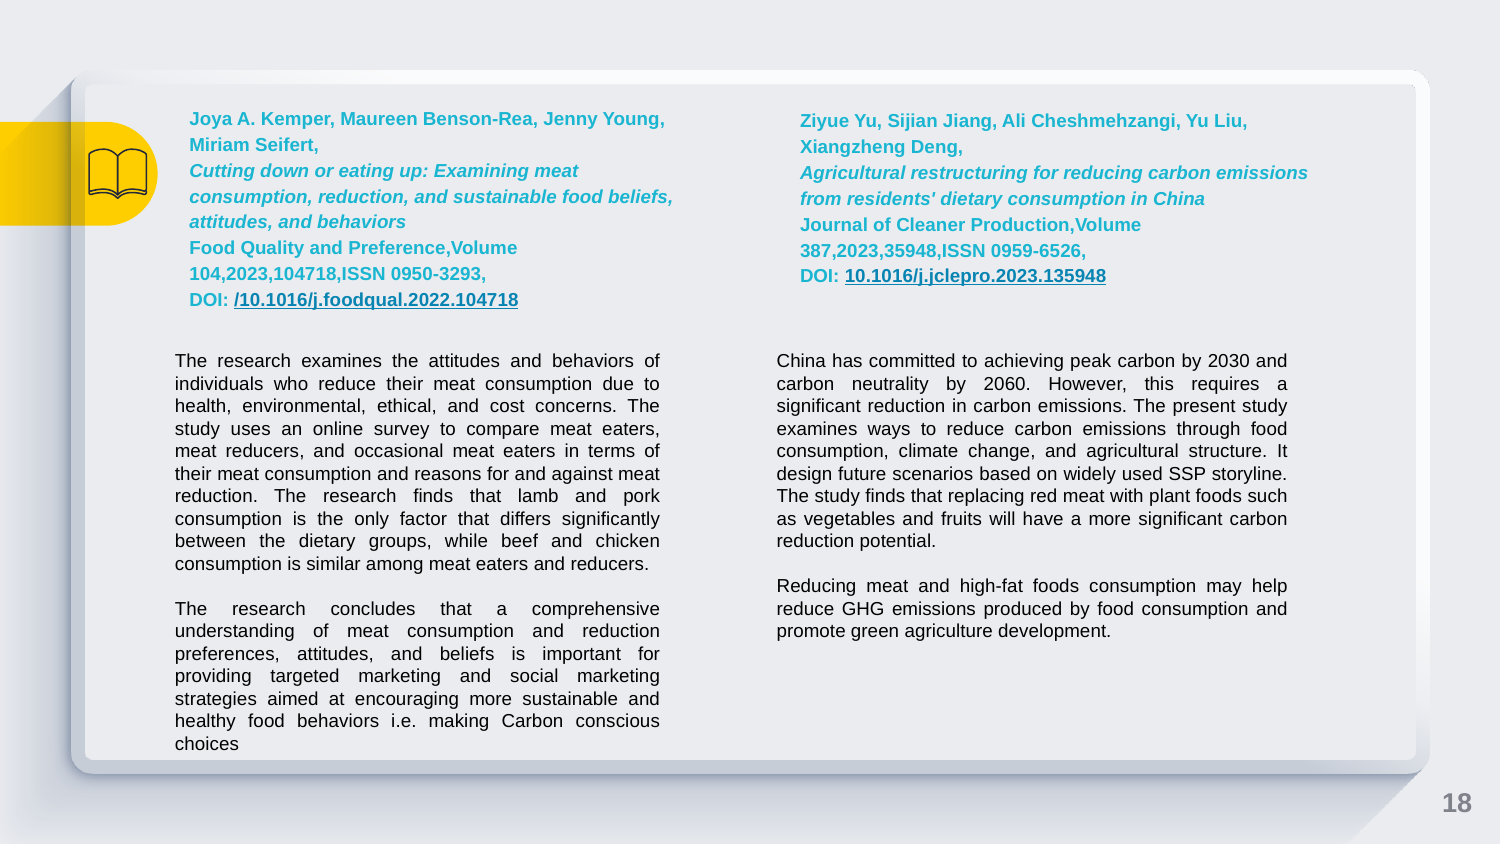

Joya A. Kemper, Maureen Benson-Rea, Jenny Young, Miriam Seifert,
Cutting down or eating up: Examining meat consumption, reduction, and sustainable food beliefs, attitudes, and behaviors
Food Quality and Preference,Volume 104,2023,104718,ISSN 0950-3293,
DOI: /10.1016/j.foodqual.2022.104718

Ziyue Yu, Sijian Jiang, Ali Cheshmehzangi, Yu Liu, Xiangzheng Deng,
Agricultural restructuring for reducing carbon emissions from residents' dietary consumption in China
Journal of Cleaner Production,Volume 387,2023,35948,ISSN 0959-6526,
DOI: 10.1016/j.jclepro.2023.135948

The research examines the attitudes and behaviors of individuals who reduce their meat consumption due to health, environmental, ethical, and cost concerns. The study uses an online survey to compare meat eaters, meat reducers, and occasional meat eaters in terms of their meat consumption and reasons for and against meat reduction. The research finds that lamb and pork consumption is the only factor that differs significantly between the dietary groups, while beef and chicken consumption is similar among meat eaters and reducers.

The research concludes that a comprehensive understanding of meat consumption and reduction preferences, attitudes, and beliefs is important for providing targeted marketing and social marketing strategies aimed at encouraging more sustainable and healthy food behaviors i.e. making Carbon conscious choices

China has committed to achieving peak carbon by 2030 and carbon neutrality by 2060. However, this requires a significant reduction in carbon emissions. The present study examines ways to reduce carbon emissions through food consumption, climate change, and agricultural structure. It design future scenarios based on widely used SSP storyline. The study finds that replacing red meat with plant foods such as vegetables and fruits will have a more significant carbon reduction potential.

Reducing meat and high-fat foods consumption may help reduce GHG emissions produced by food consumption and promote green agriculture development.
18